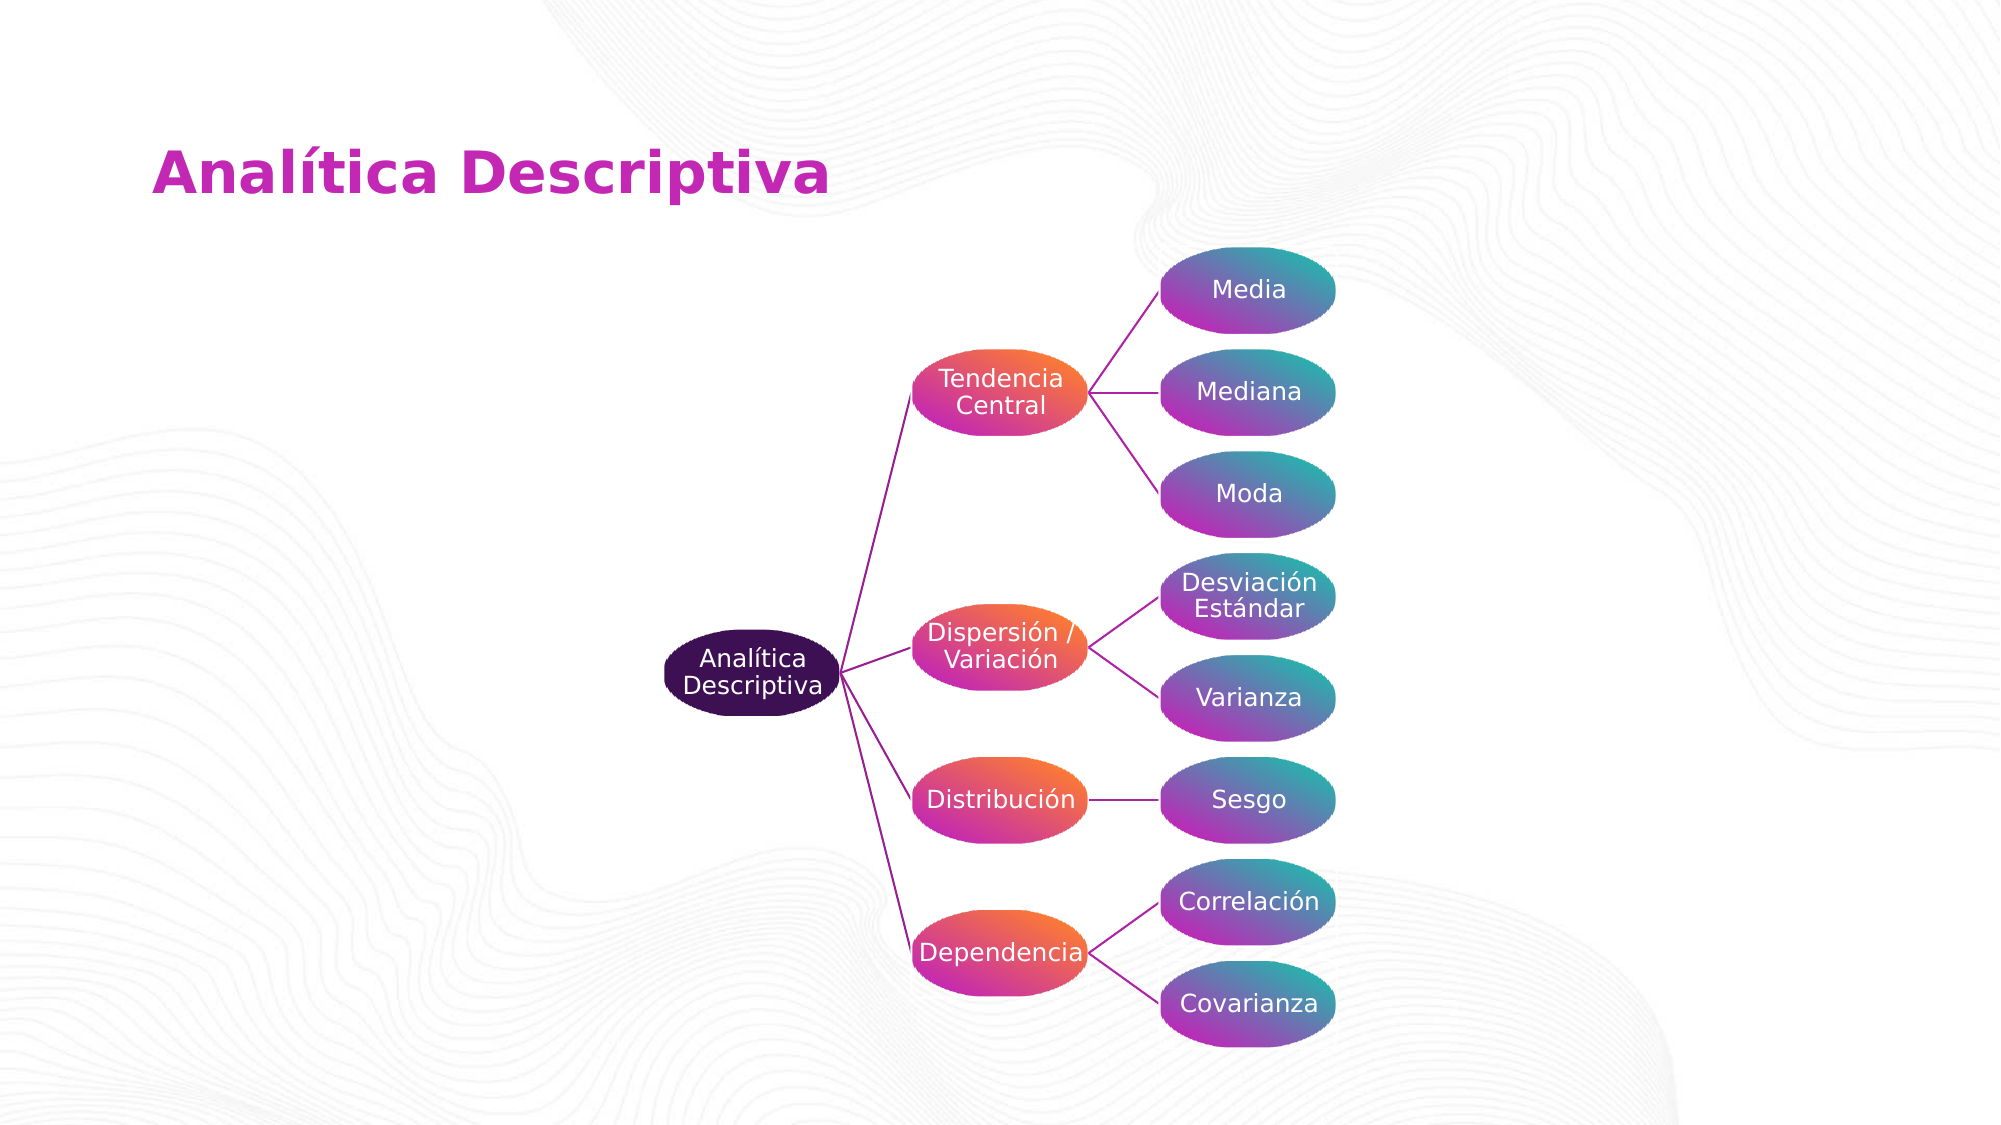

# Analítica Descriptiva
Analítica Descriptiva

Tendencia Central

Media

Mediana

Moda

Dispersión / Variación

Desviación Estándar

Varianza

Distribución

Sesgo

Dependencia

Correlación

Covarianza